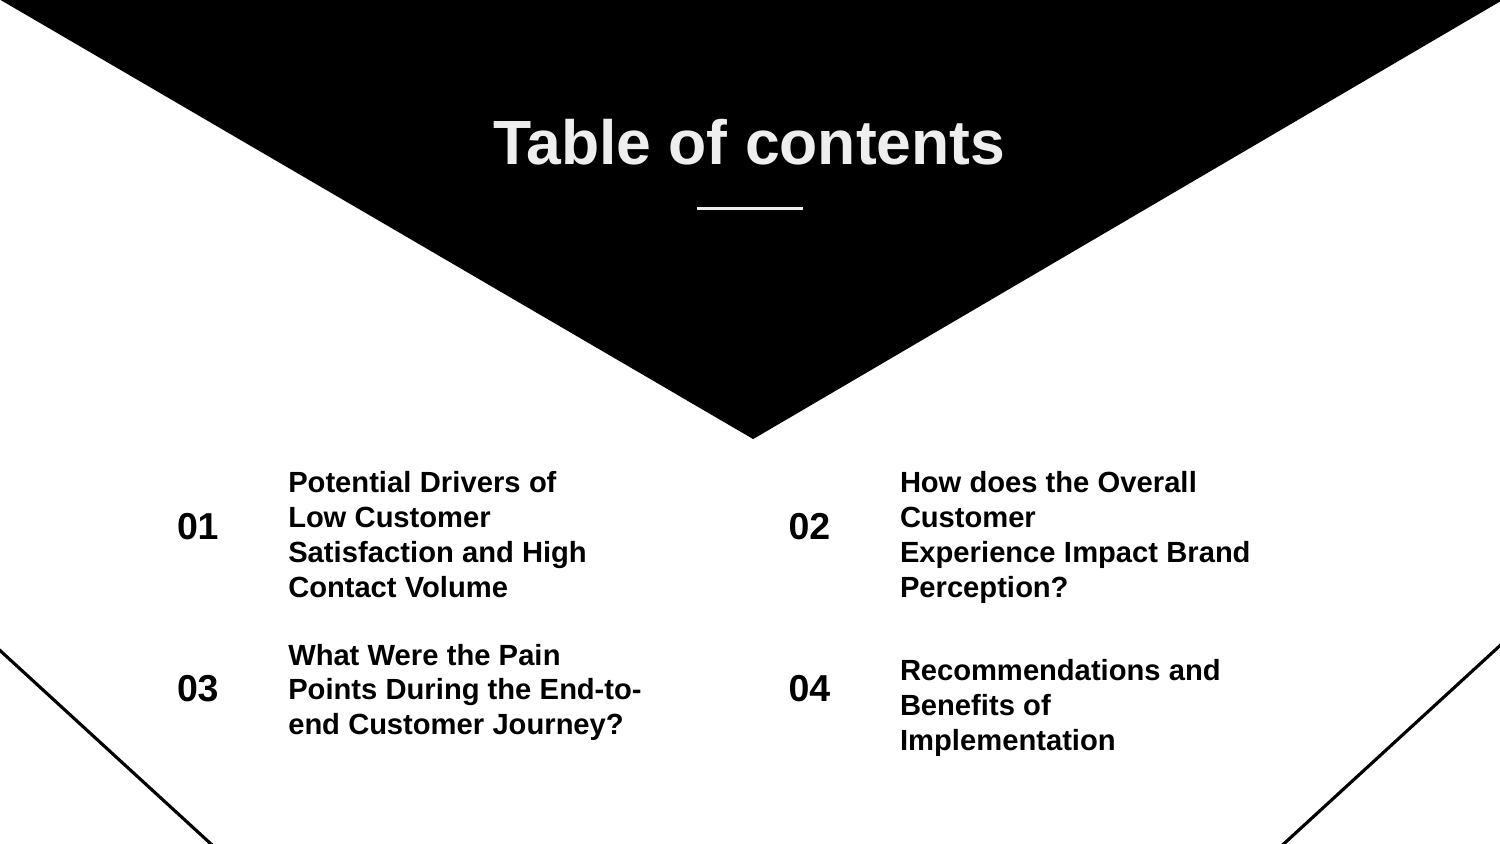

Table of contents
How does the Overall Customer
Experience Impact Brand Perception?
Potential Drivers of Low Customer Satisfaction and High Contact Volume
# 01
02
What Were the Pain Points During the End-to-end Customer Journey?
Recommendations and Benefits of Implementation
03
04